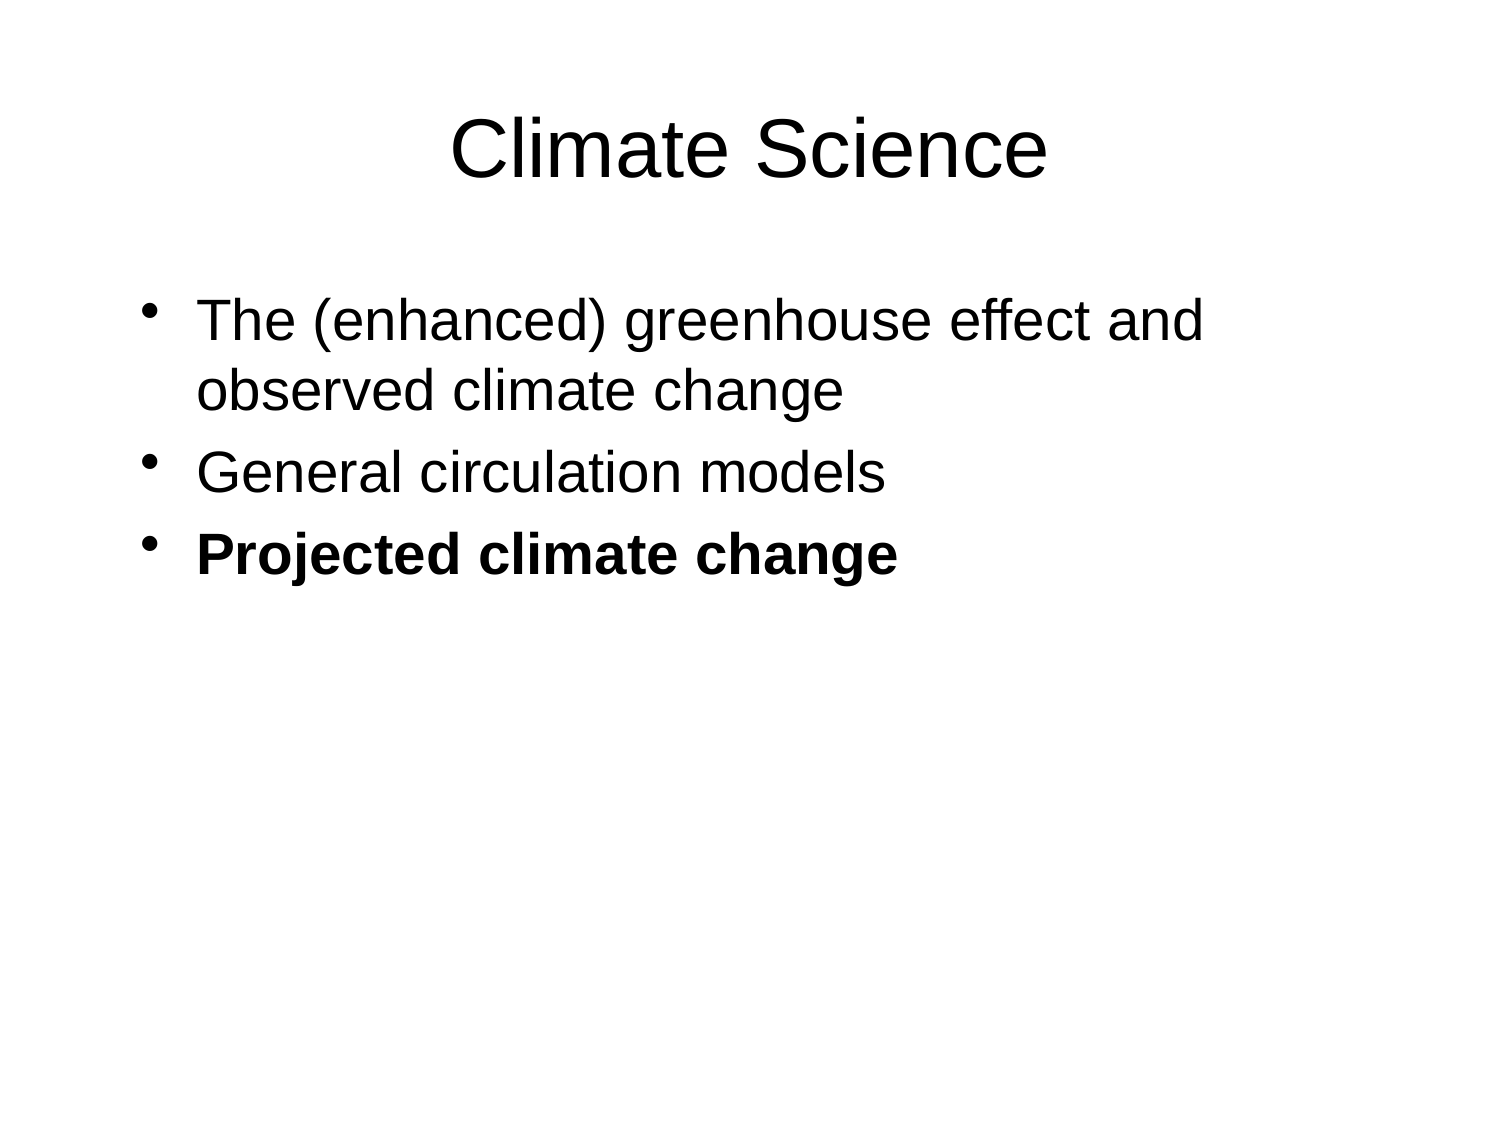

# Climate Science
The (enhanced) greenhouse effect and observed climate change
General circulation models
Projected climate change